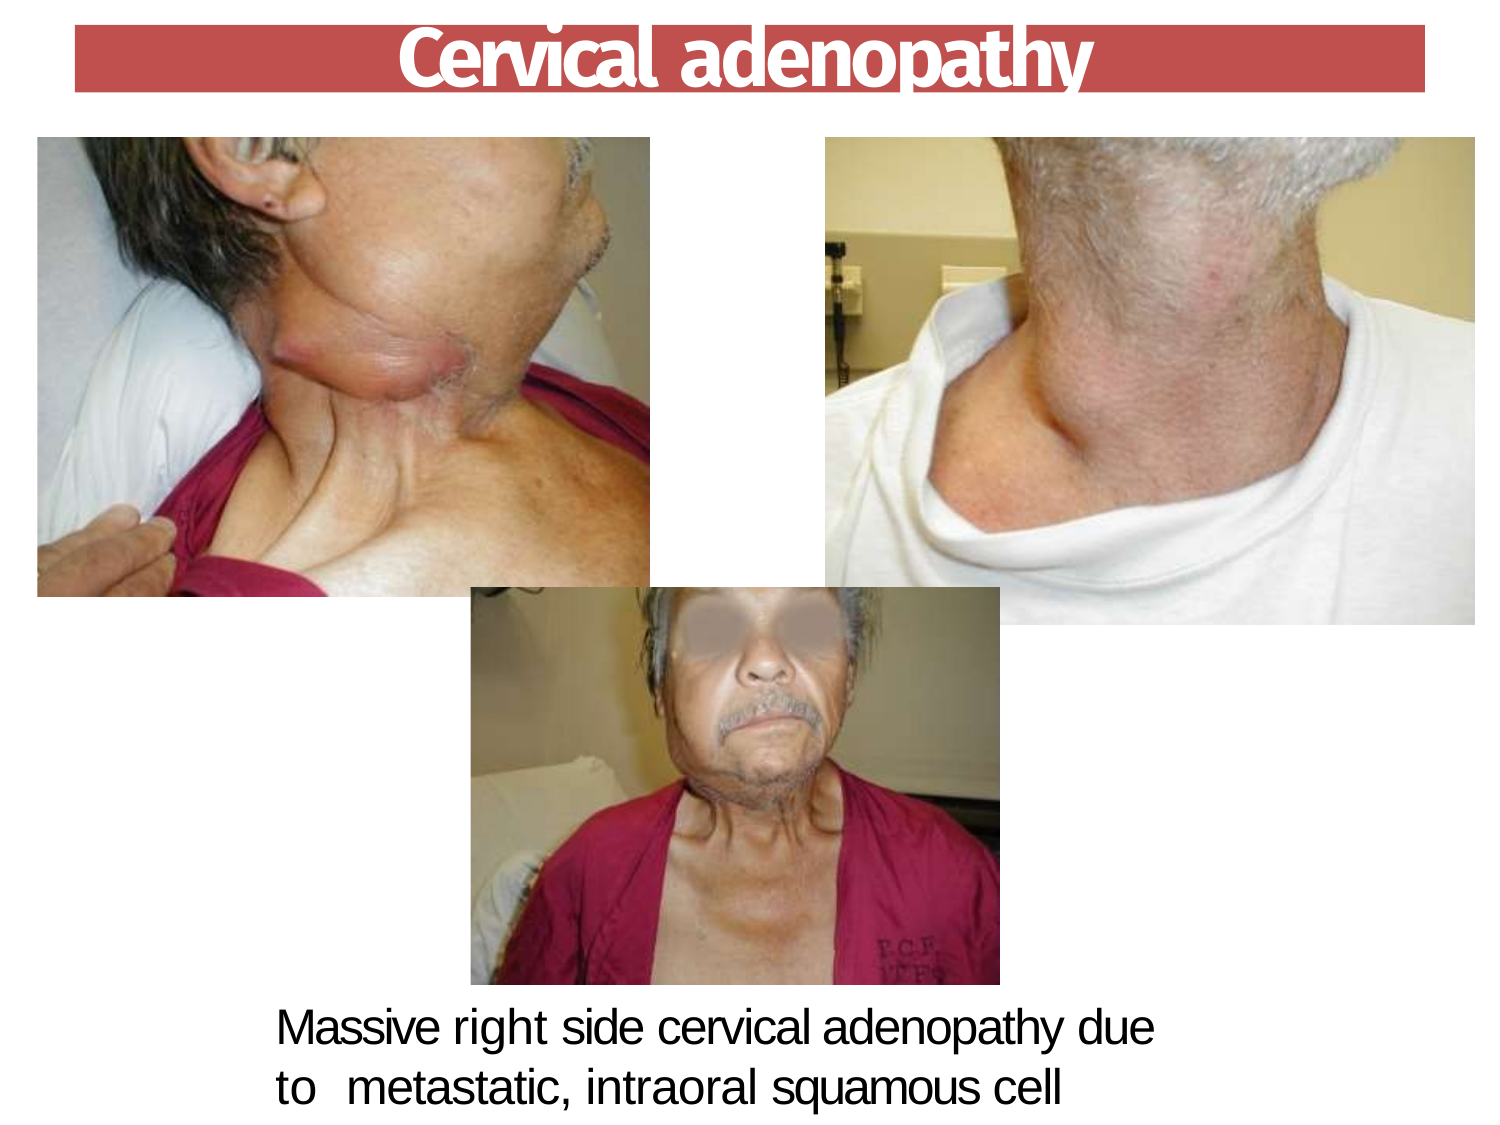

# Cervical adenopathy

Massive right side cervical adenopathy due to  metastatic, intraoral squamous cell cancer.